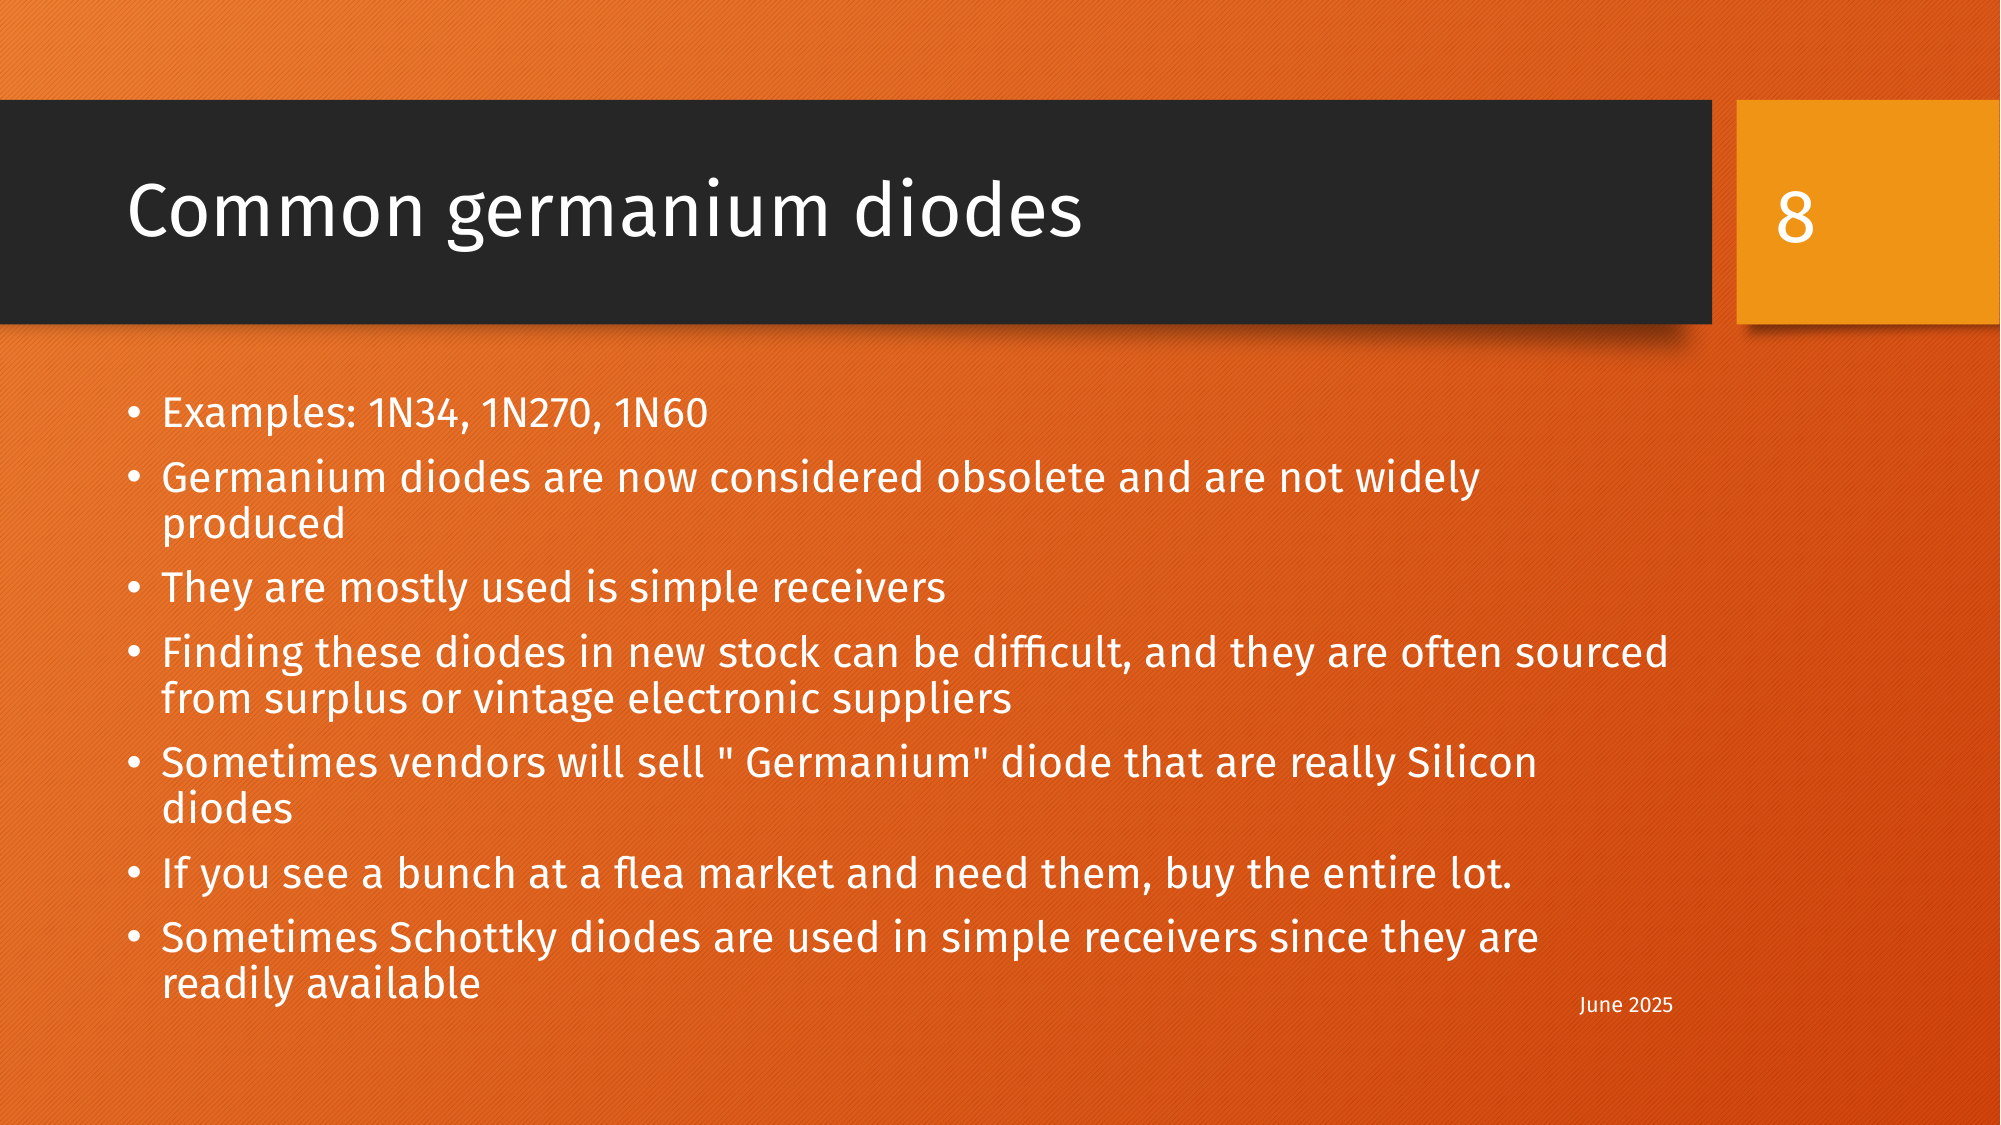

8
# Common germanium diodes
Examples: 1N34, 1N270, 1N60
Germanium diodes are now considered obsolete and are not widely produced
They are mostly used is simple receivers
Finding these diodes in new stock can be difficult, and they are often sourced from surplus or vintage electronic suppliers
Sometimes vendors will sell " Germanium" diode that are really Silicon diodes
If you see a bunch at a flea market and need them, buy the entire lot.
Sometimes Schottky diodes are used in simple receivers since they are readily available
June 2025